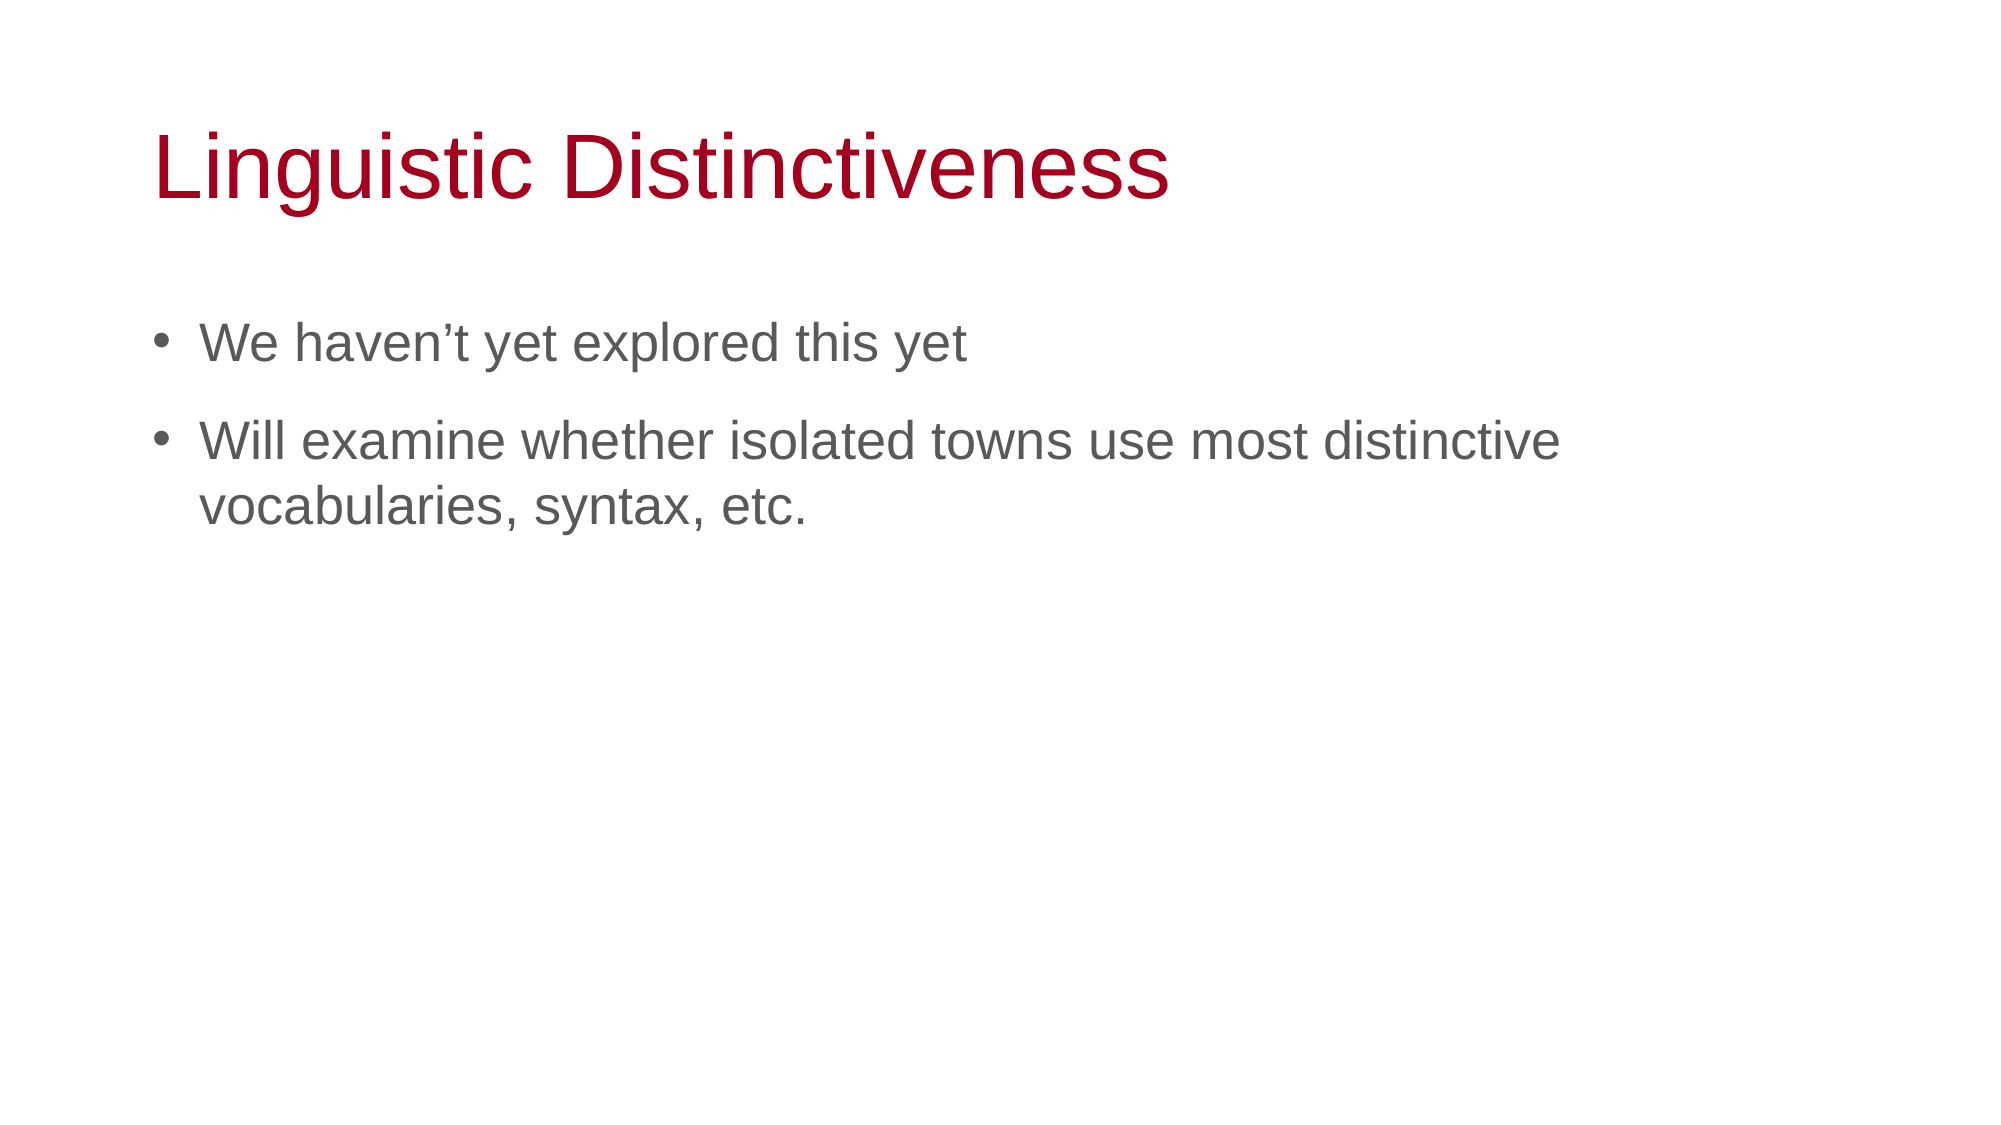

# Linguistic Distinctiveness
We haven’t yet explored this yet
Will examine whether isolated towns use most distinctive vocabularies, syntax, etc.